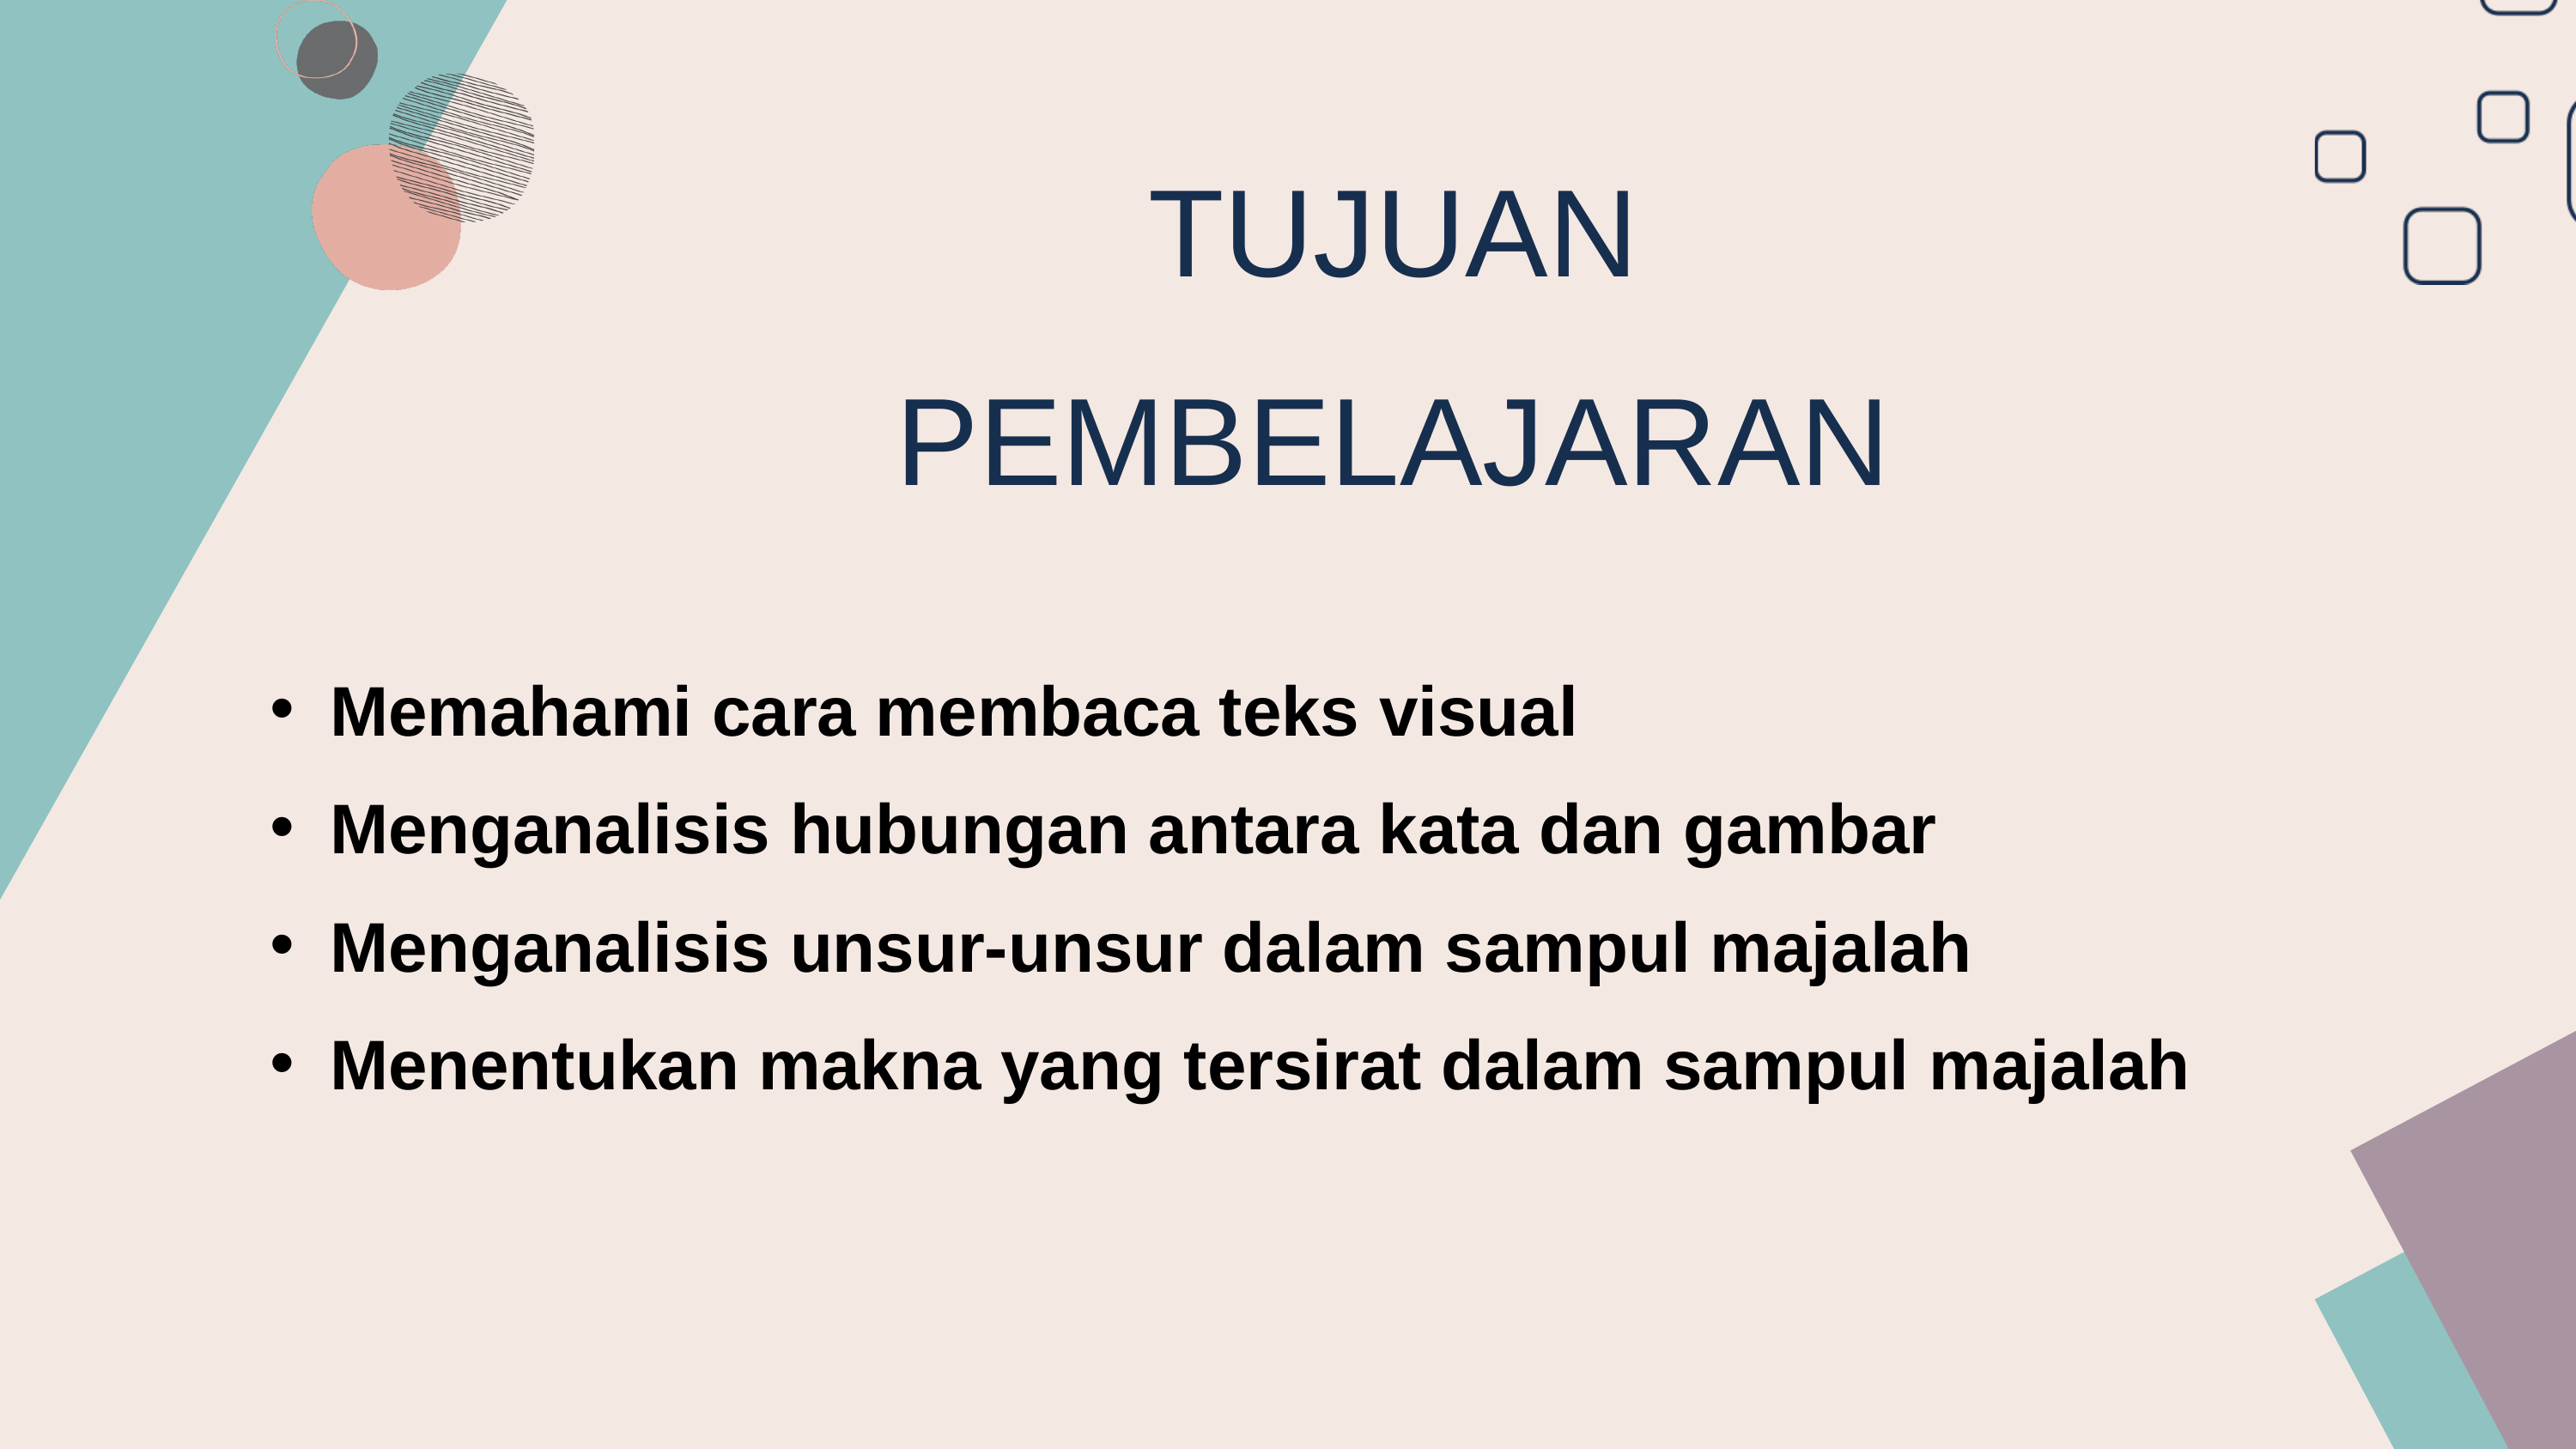

TUJUAN PEMBELAJARAN
Memahami cara membaca teks visual
Menganalisis hubungan antara kata dan gambar
Menganalisis unsur-unsur dalam sampul majalah
Menentukan makna yang tersirat dalam sampul majalah